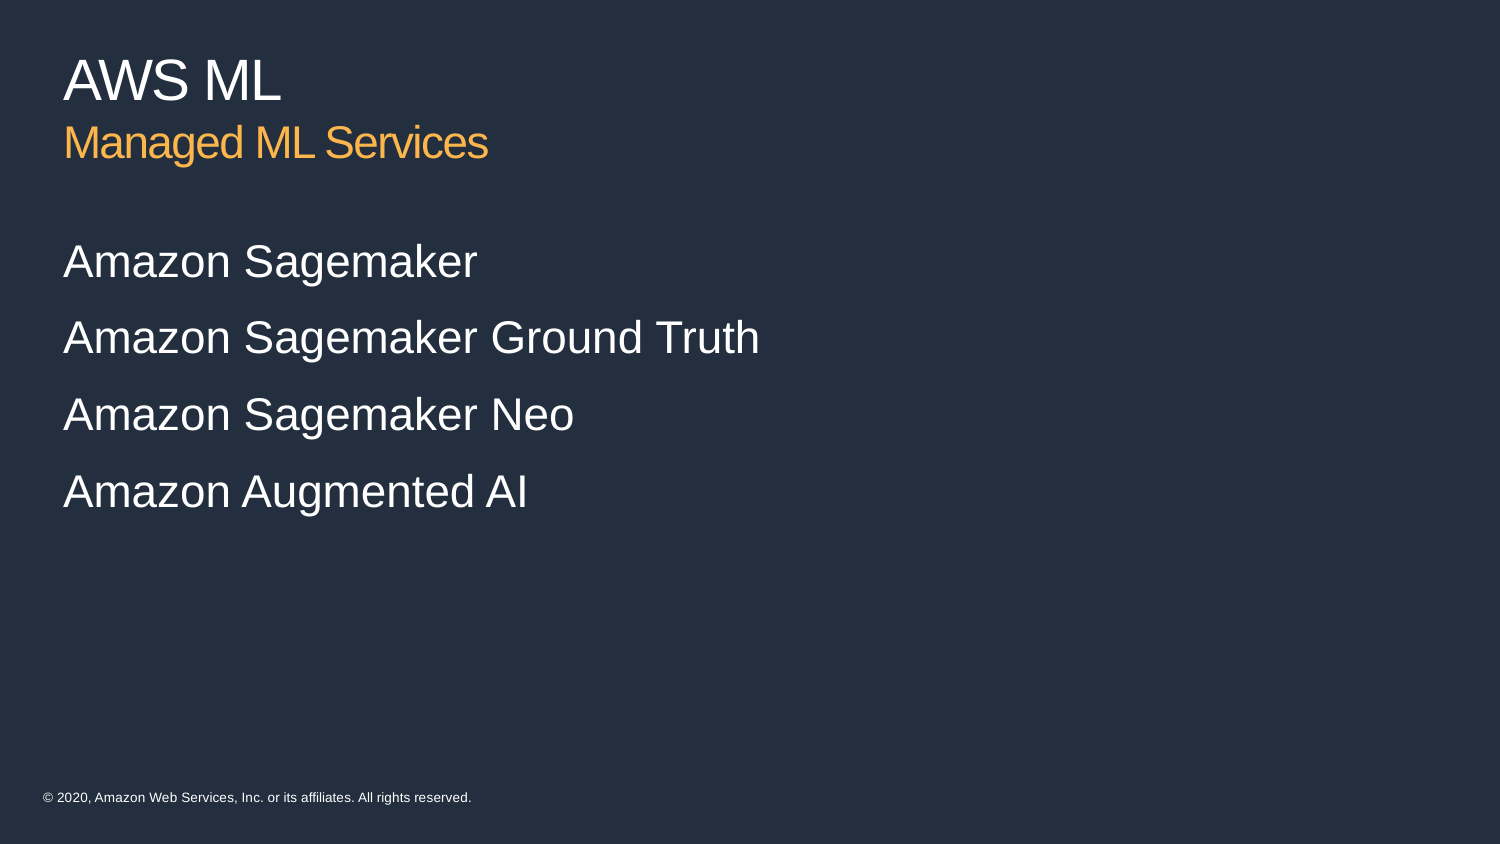

# AWS ML Managed ML Services
Amazon Sagemaker
Amazon Sagemaker Ground Truth
Amazon Sagemaker Neo
Amazon Augmented AI